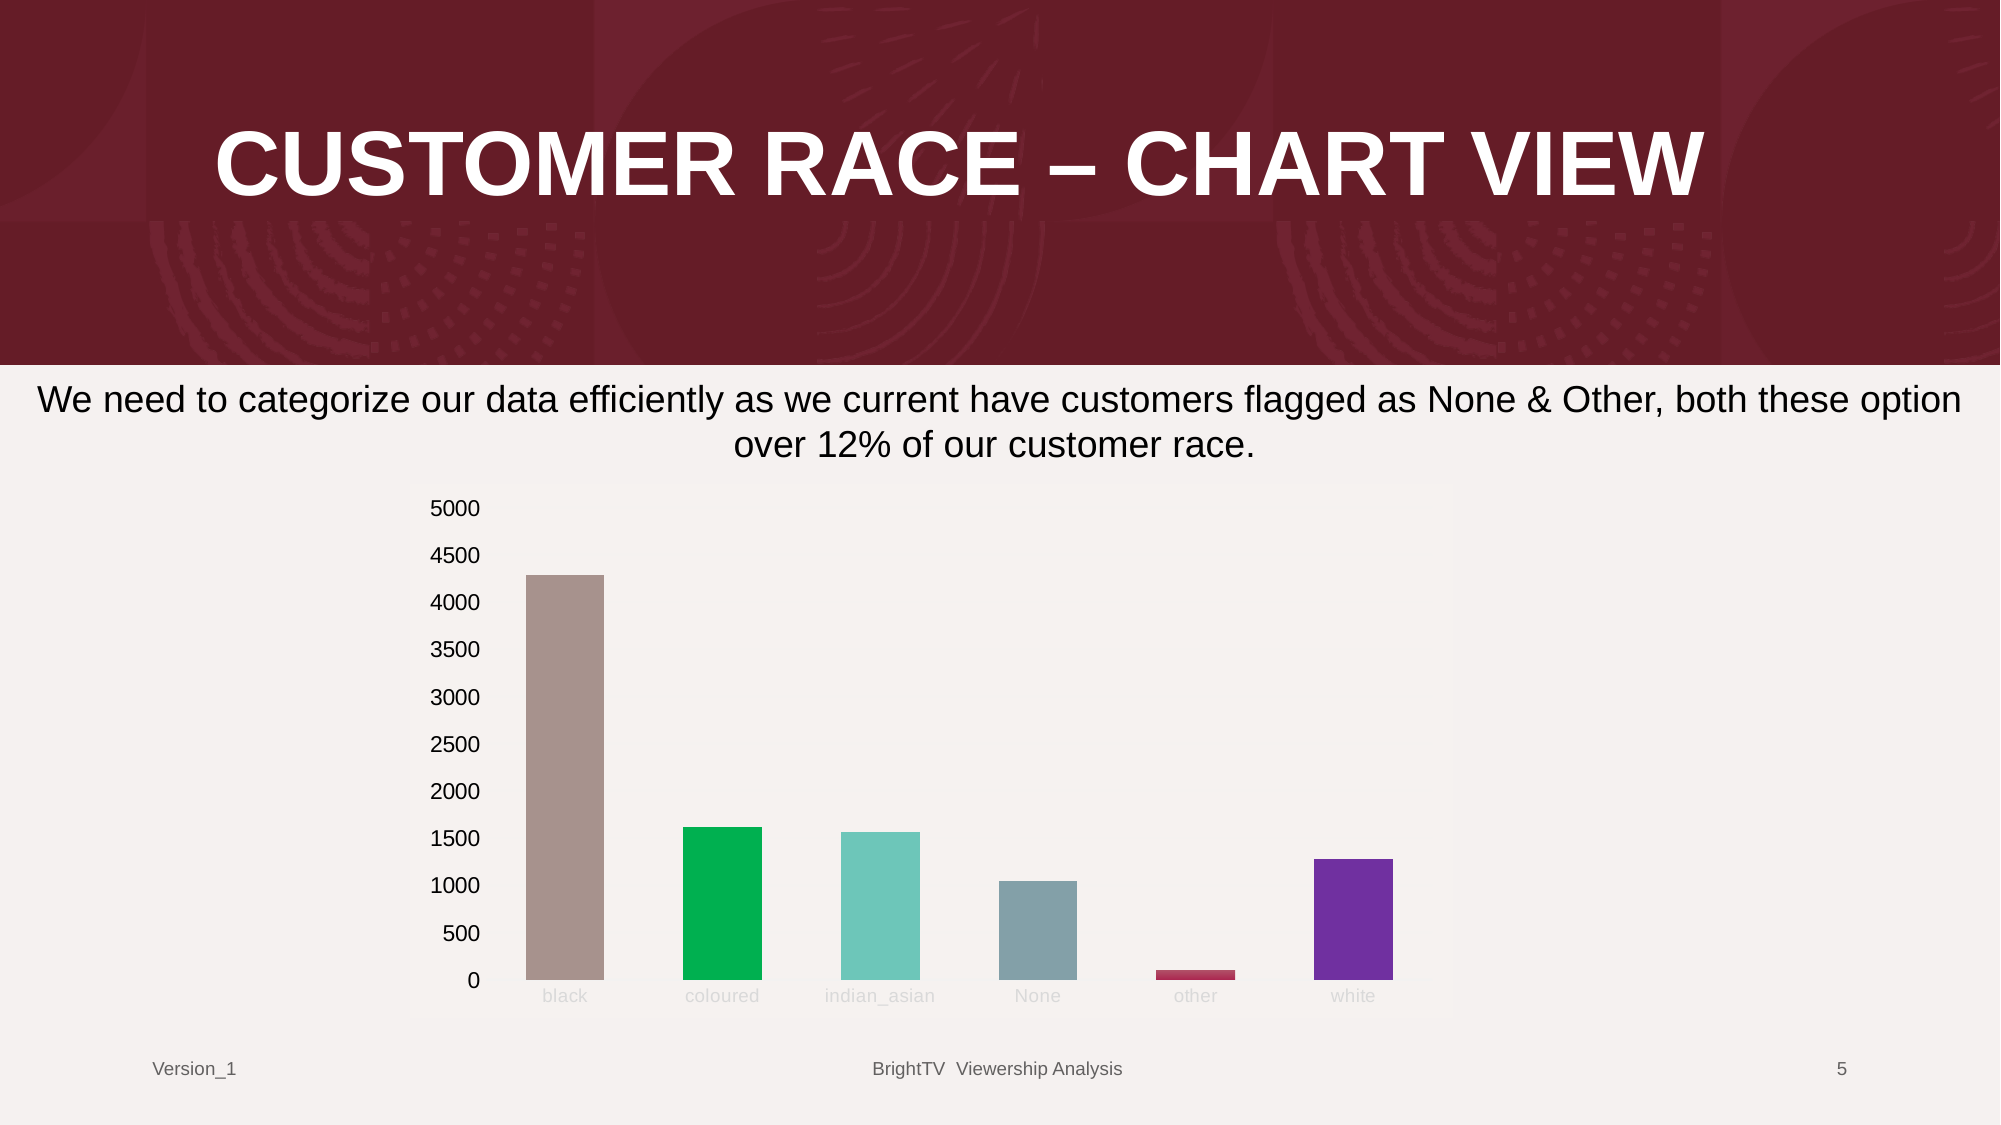

# CUSTOMER RACE – CHART VIEW
We need to categorize our data efficiently as we current have customers flagged as None & Other, both these option over 12% of our customer race.

### Chart

| Category | Total |
|---|---|
| black | 4288.0 |
| coloured | 1619.0 |
| indian_asian | 1562.0 |
| None | 1046.0 |
| other | 98.0 |
| white | 1281.0 |
Version_1
BrightTV  Viewership Analysis
5